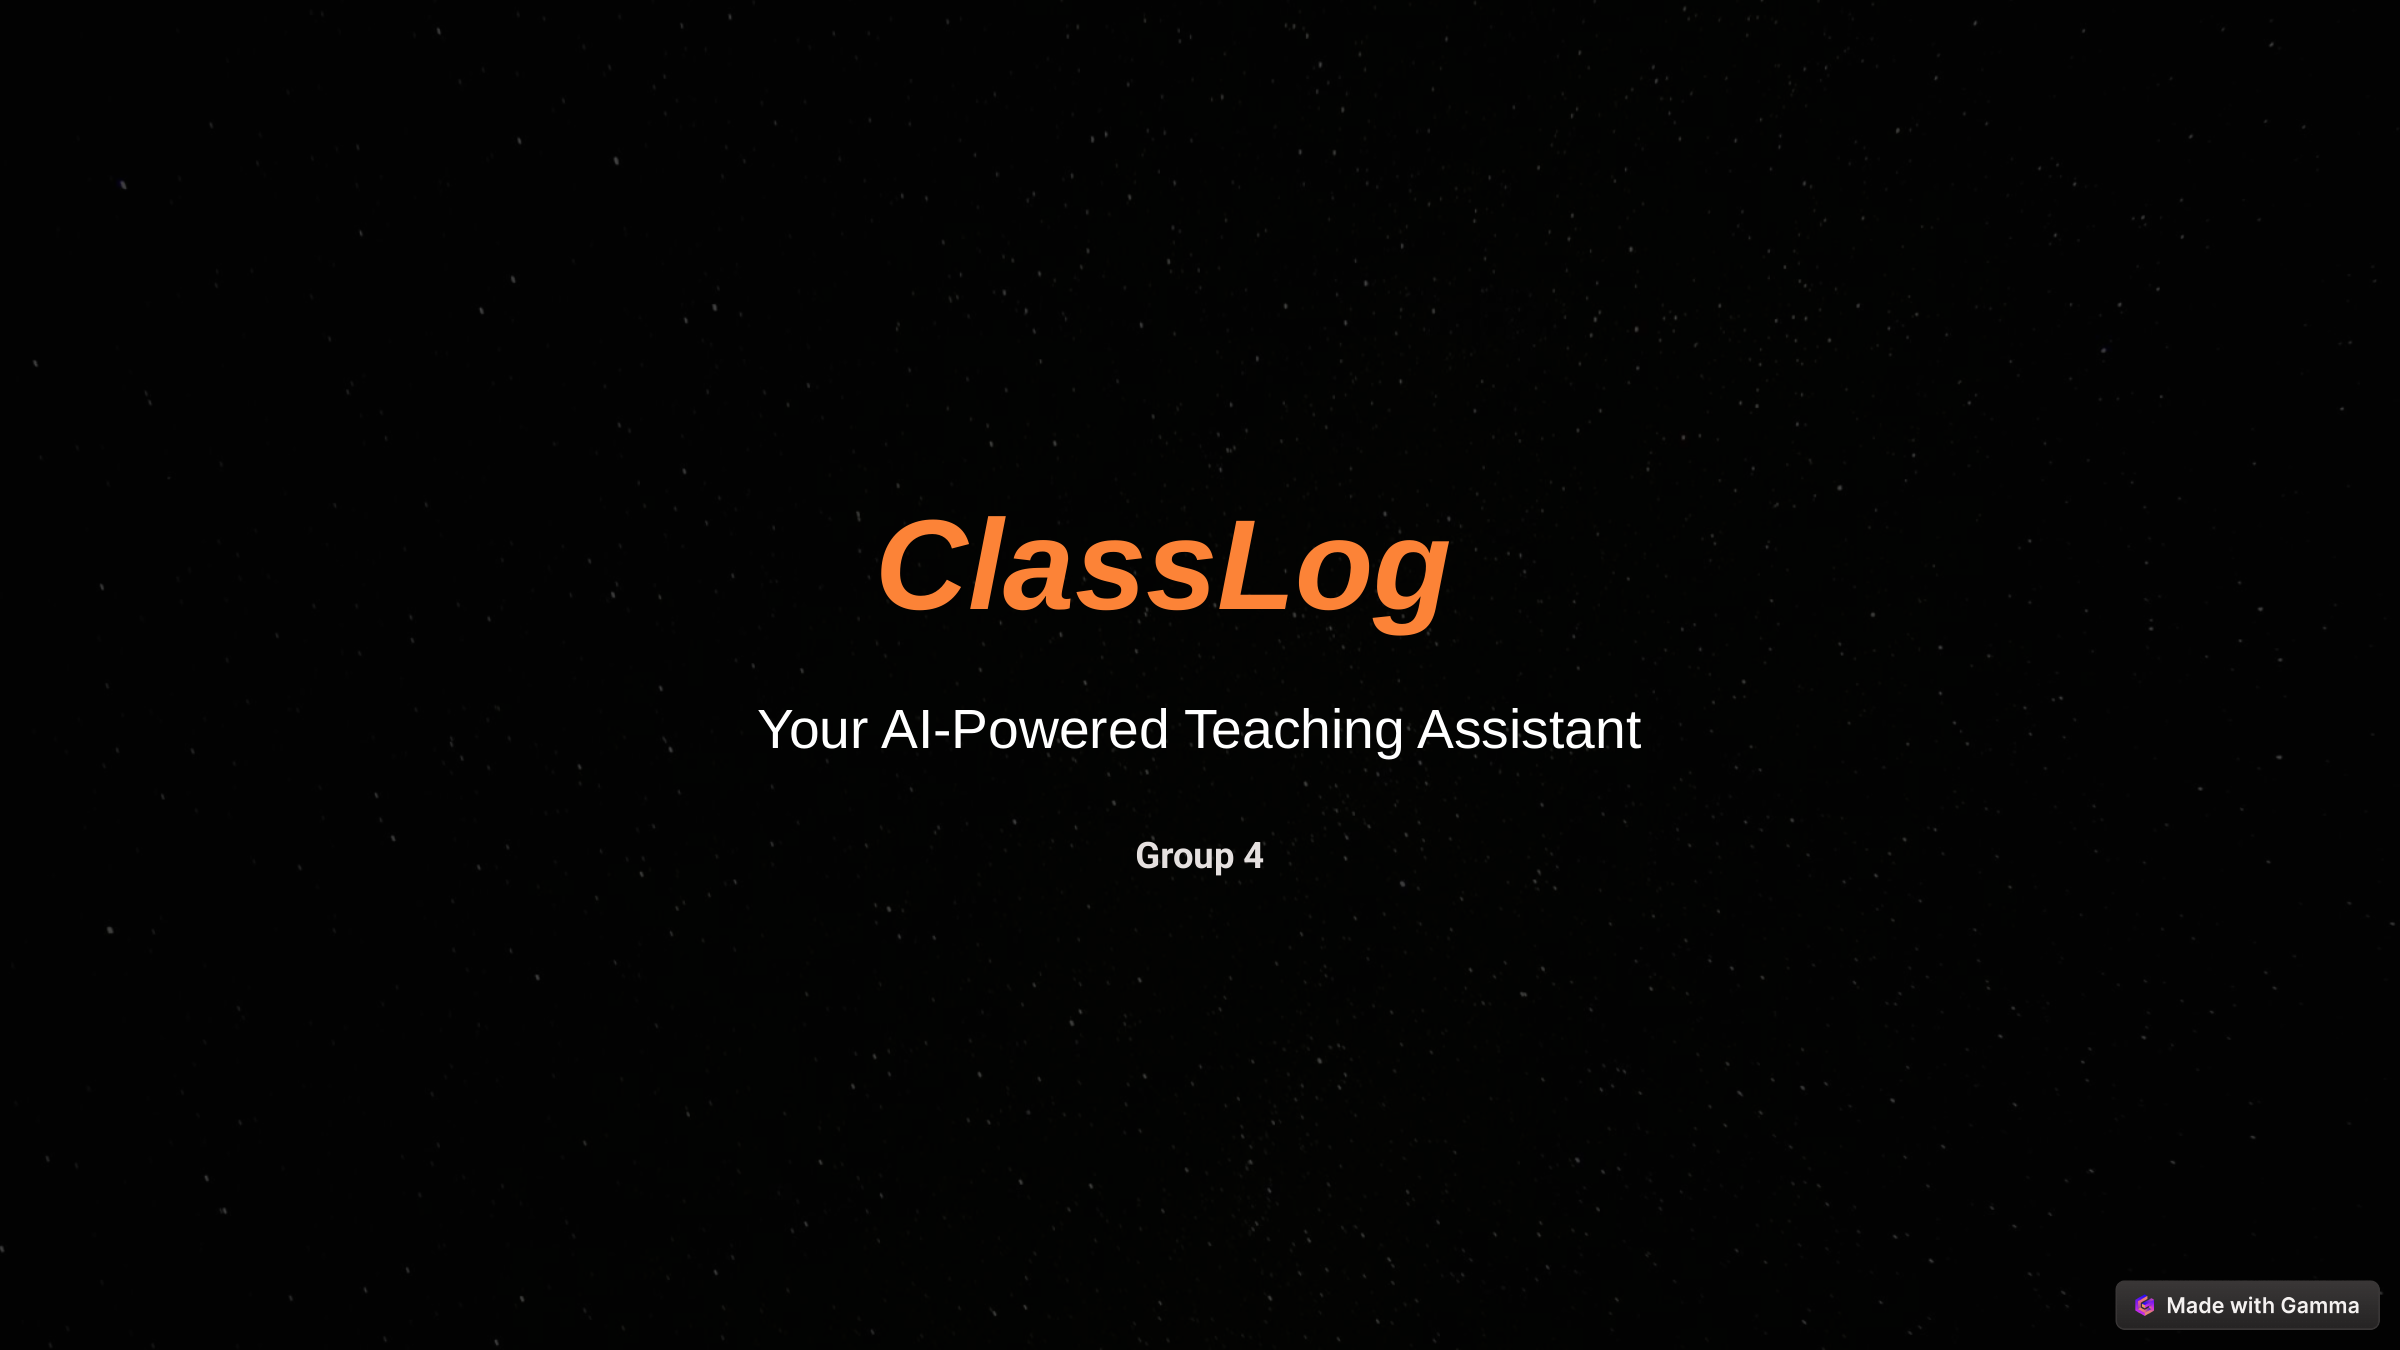

ClassLog
Your AI-Powered Teaching Assistant
Group 4